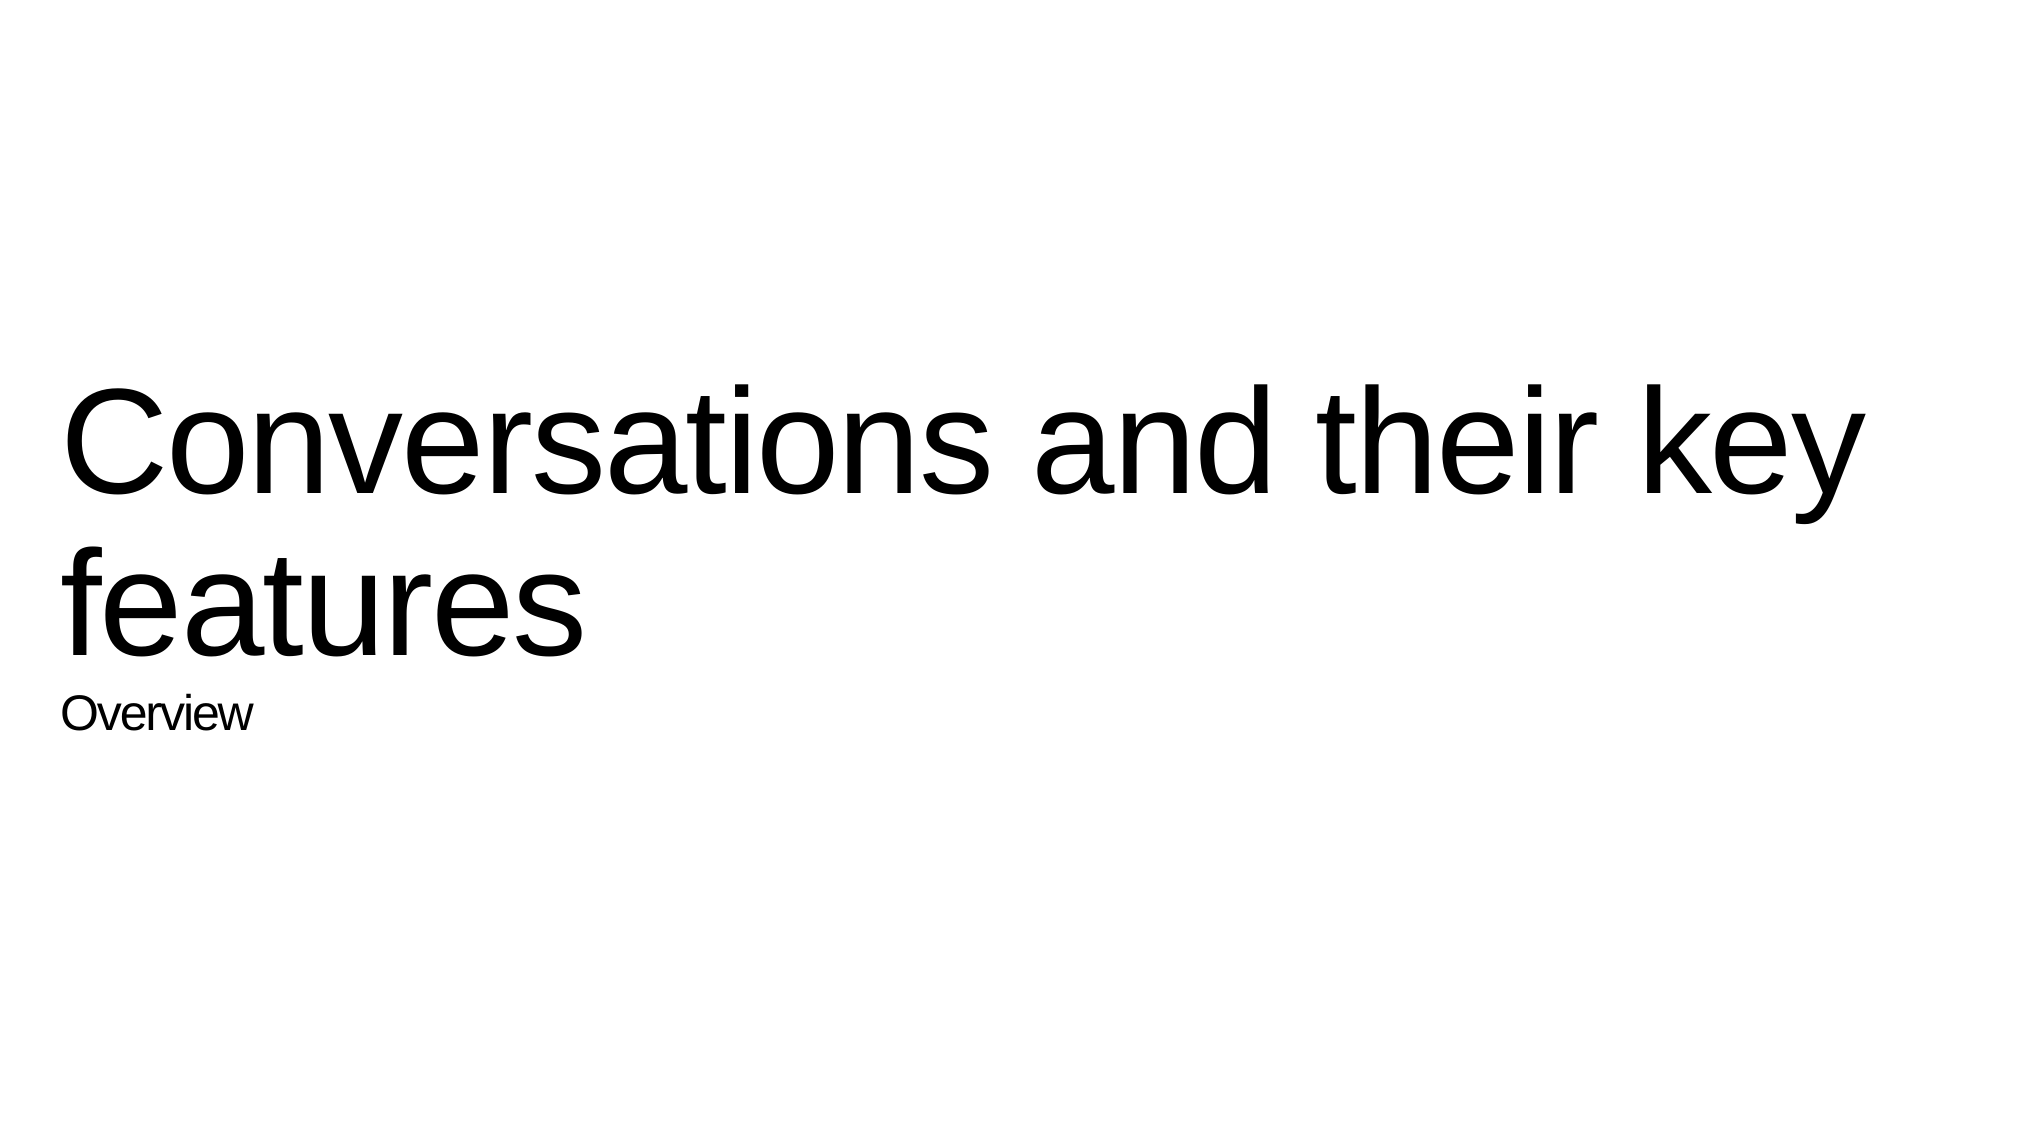

# Conversations and their key features Overview